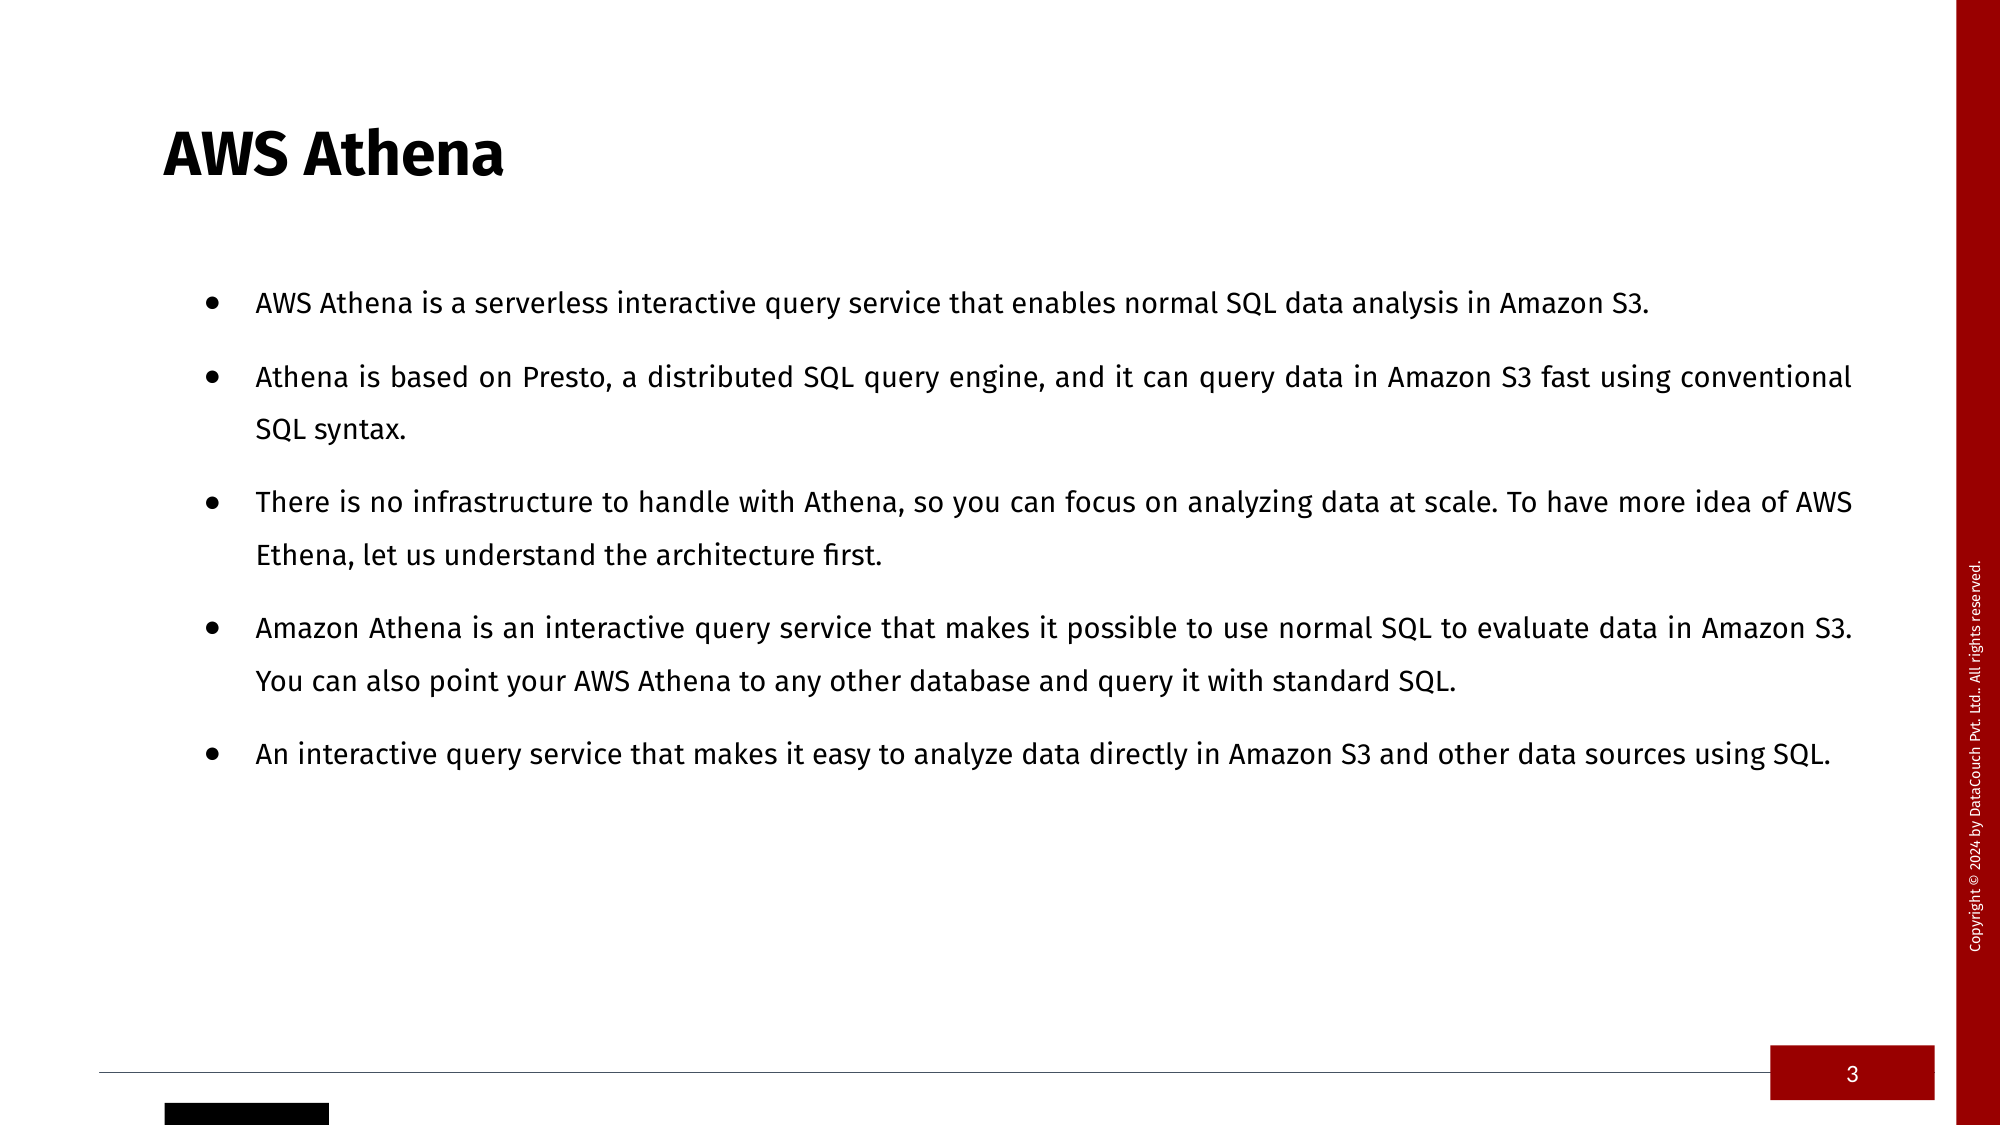

AWS Athena
AWS Athena is a serverless interactive query service that enables normal SQL data analysis in Amazon S3.
Athena is based on Presto, a distributed SQL query engine, and it can query data in Amazon S3 fast using conventional SQL syntax.
There is no infrastructure to handle with Athena, so you can focus on analyzing data at scale. To have more idea of AWS Ethena, let us understand the architecture first.
Amazon Athena is an interactive query service that makes it possible to use normal SQL to evaluate data in Amazon S3. You can also point your AWS Athena to any other database and query it with standard SQL.
An interactive query service that makes it easy to analyze data directly in Amazon S3 and other data sources using SQL.
3